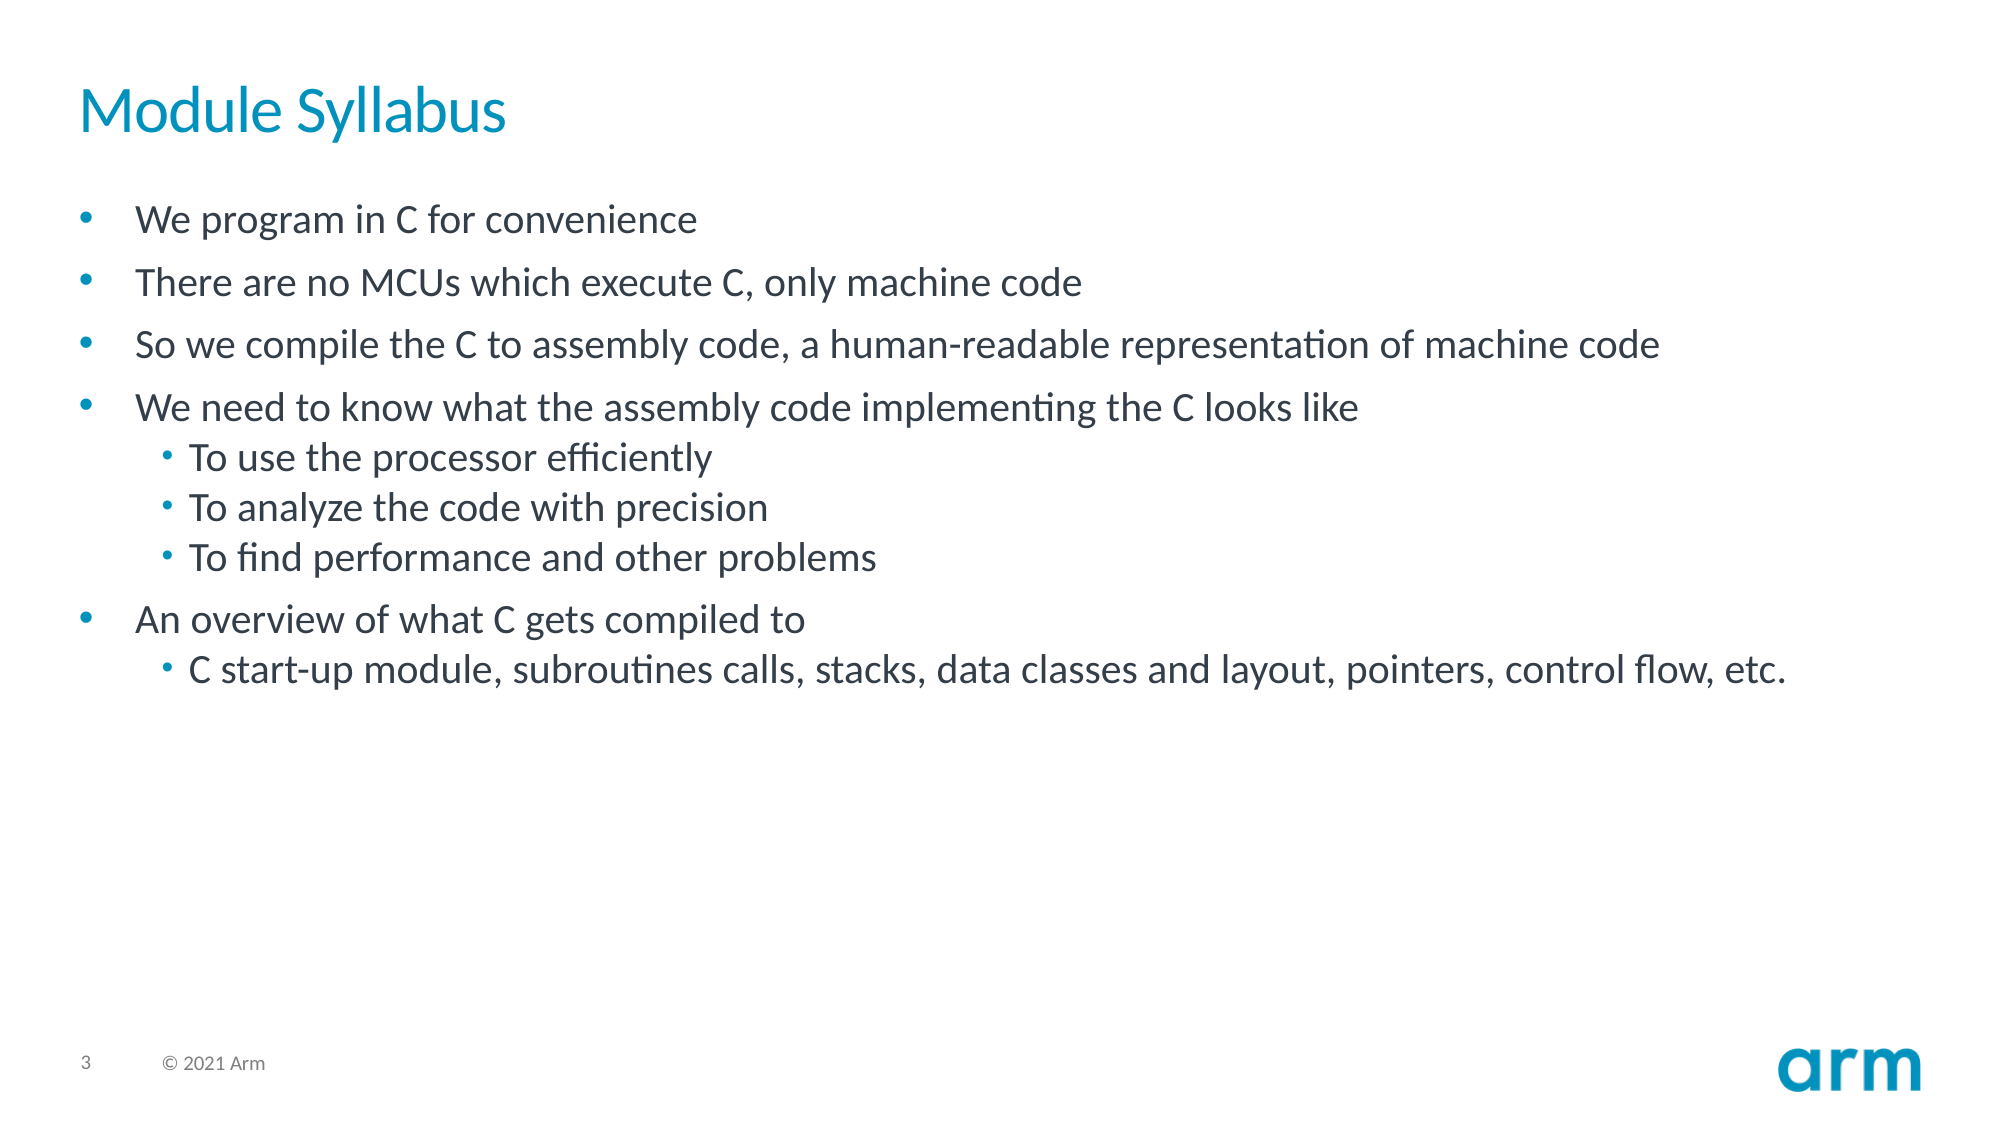

# Module Syllabus
We program in C for convenience
There are no MCUs which execute C, only machine code
So we compile the C to assembly code, a human-readable representation of machine code
We need to know what the assembly code implementing the C looks like
To use the processor efficiently
To analyze the code with precision
To find performance and other problems
An overview of what C gets compiled to
C start-up module, subroutines calls, stacks, data classes and layout, pointers, control flow, etc.